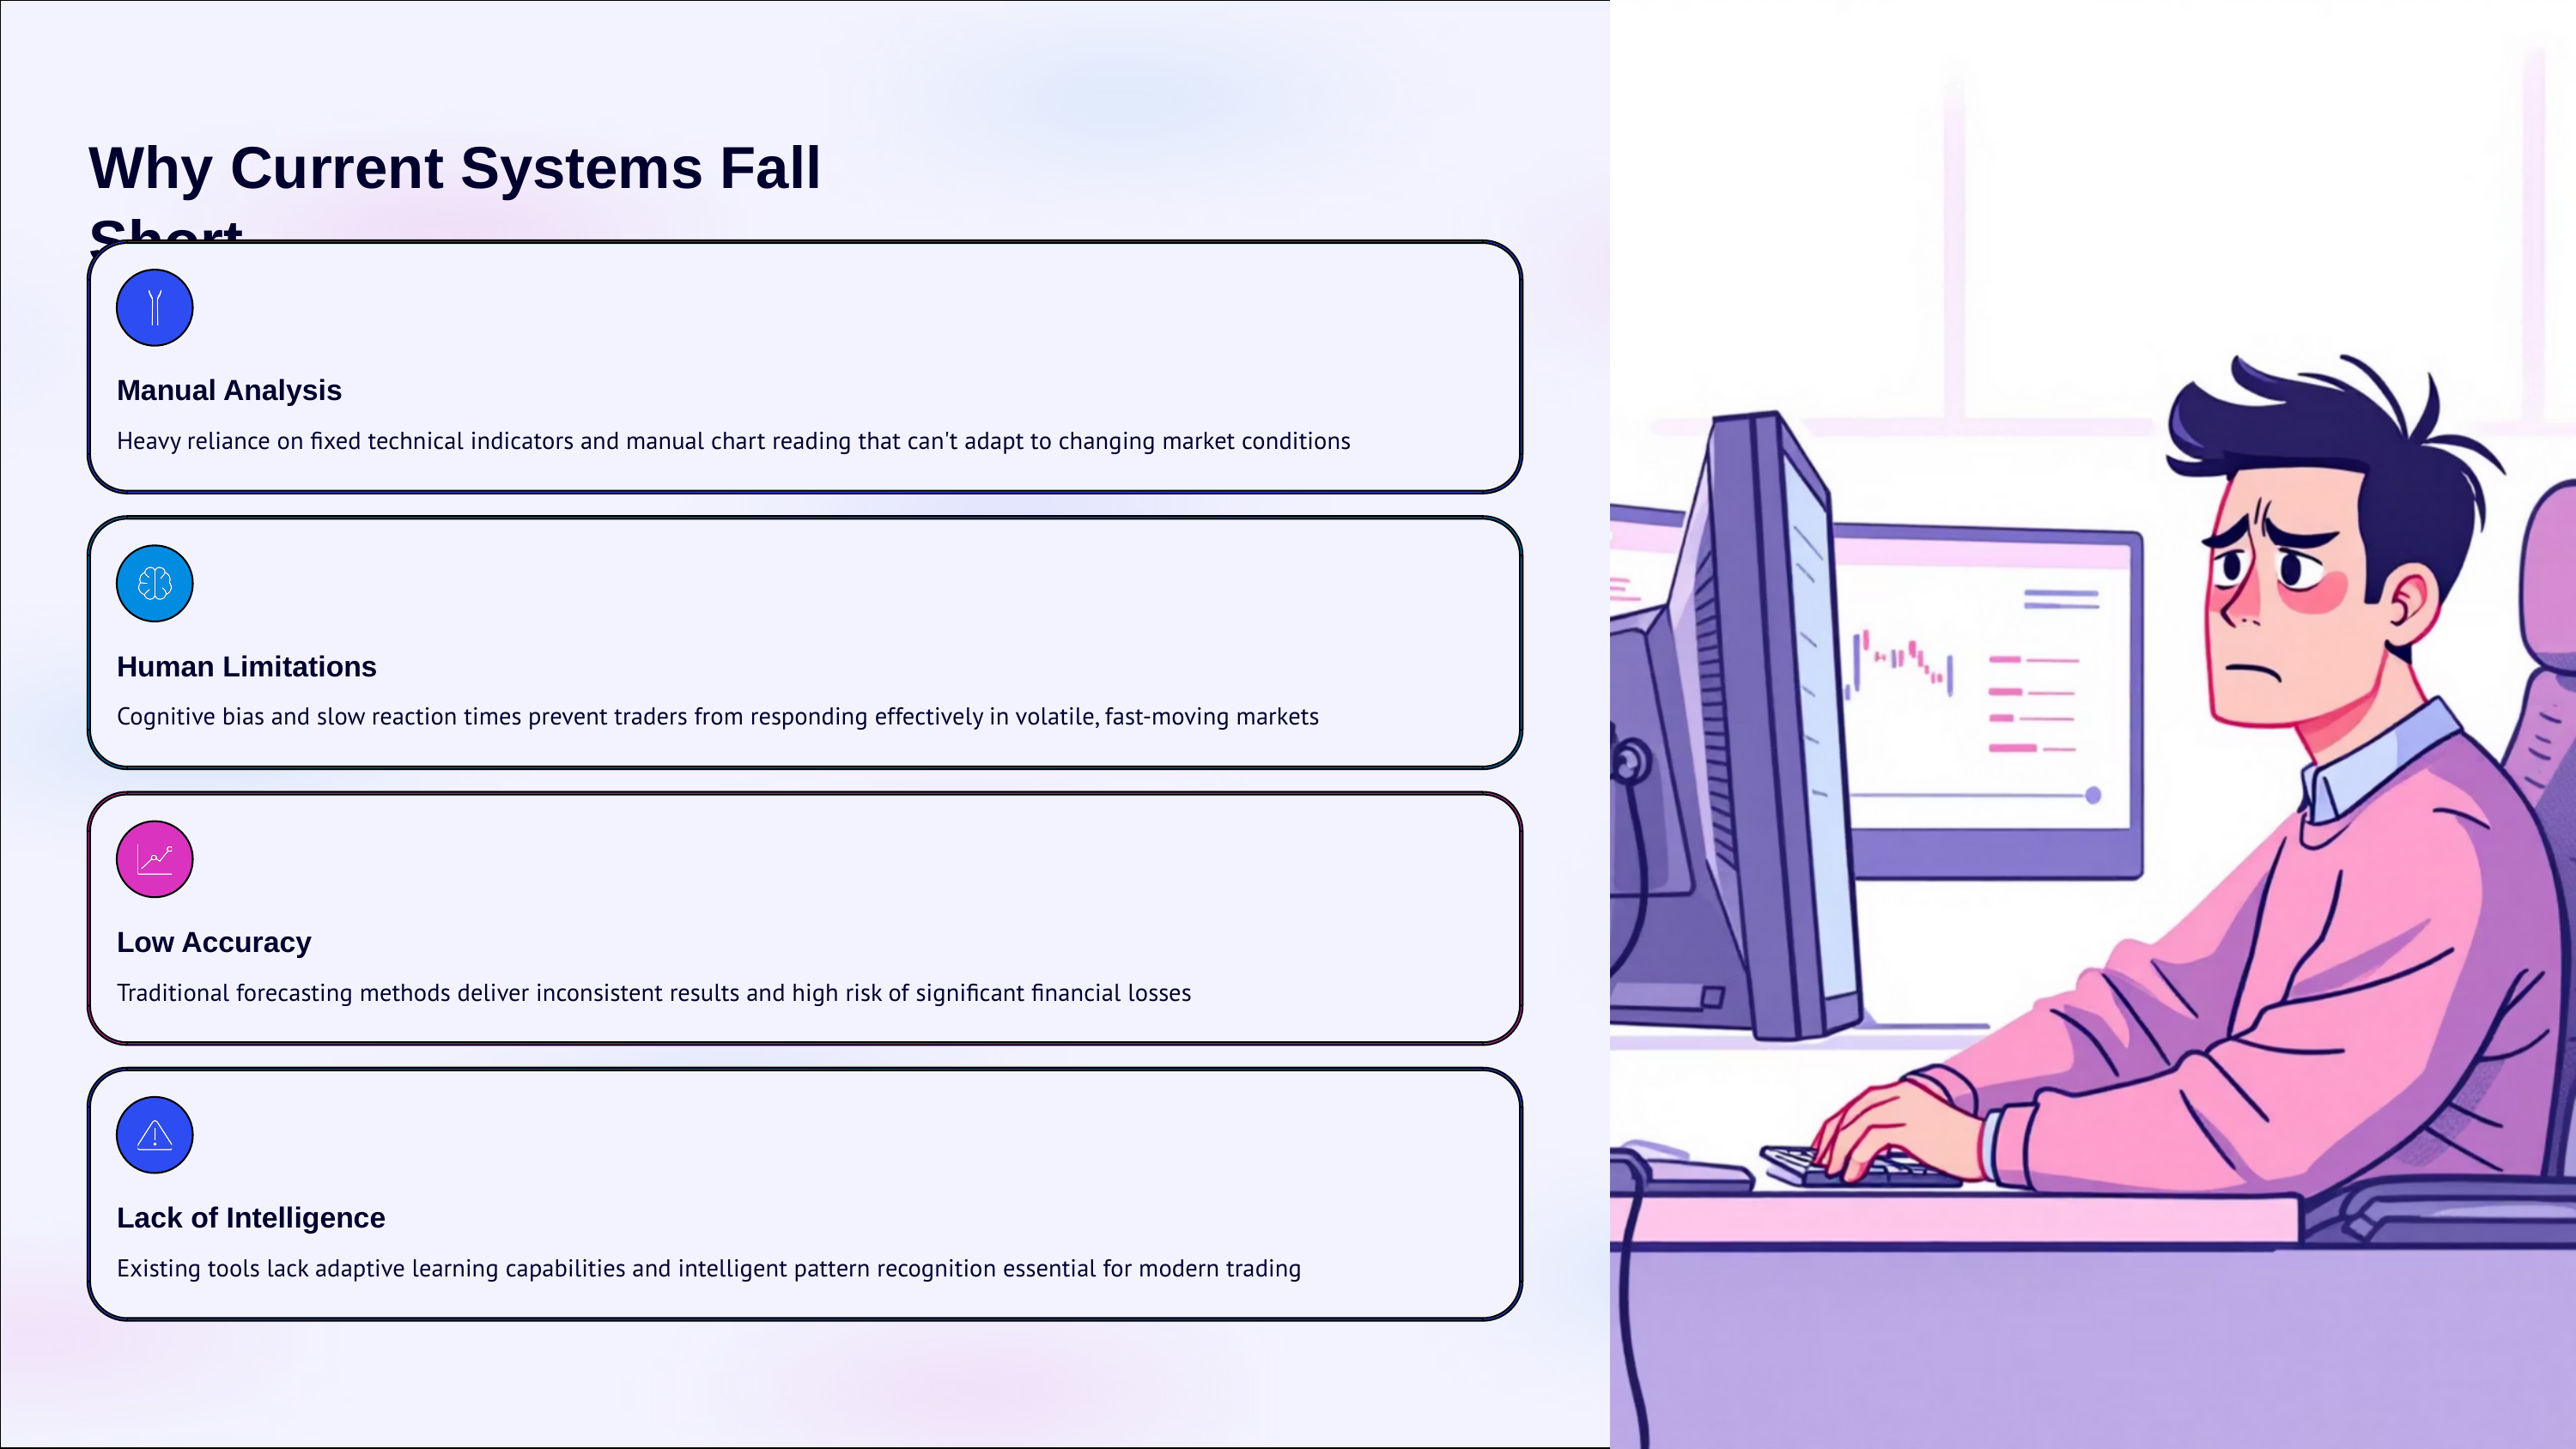

Why Current Systems Fall Short

Manual Analysis
Heavy reliance on fixed technical indicators and manual chart reading that can't adapt to changing market conditions

Human Limitations
Cognitive bias and slow reaction times prevent traders from responding effectively in volatile, fast-moving markets

Low Accuracy
Traditional forecasting methods deliver inconsistent results and high risk of significant financial losses

Lack of Intelligence
Existing tools lack adaptive learning capabilities and intelligent pattern recognition essential for modern trading